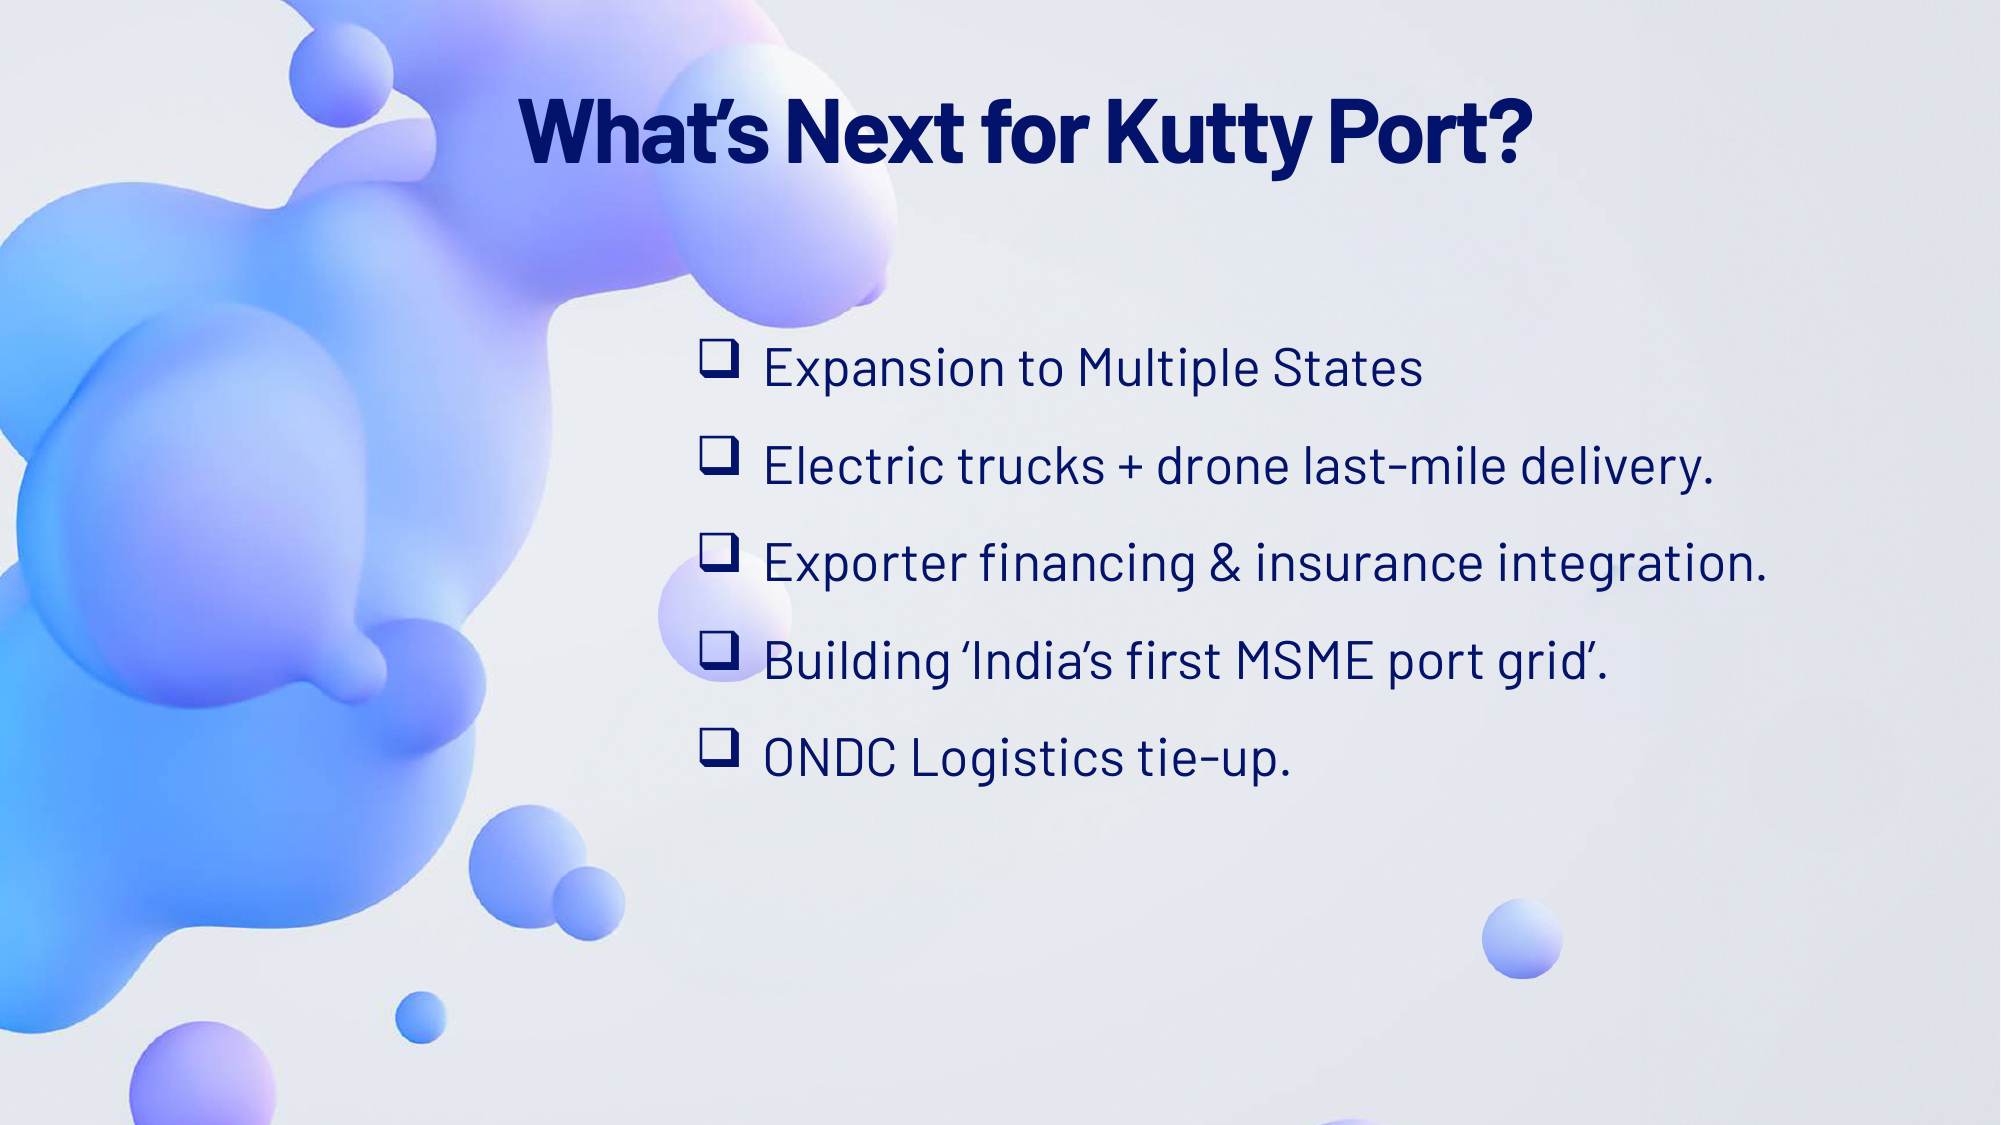

# What’s Next for Kutty Port?
 Expansion to Multiple States
 Electric trucks + drone last-mile delivery.
 Exporter financing & insurance integration.
 Building ‘India’s first MSME port grid’.
 ONDC Logistics tie-up.